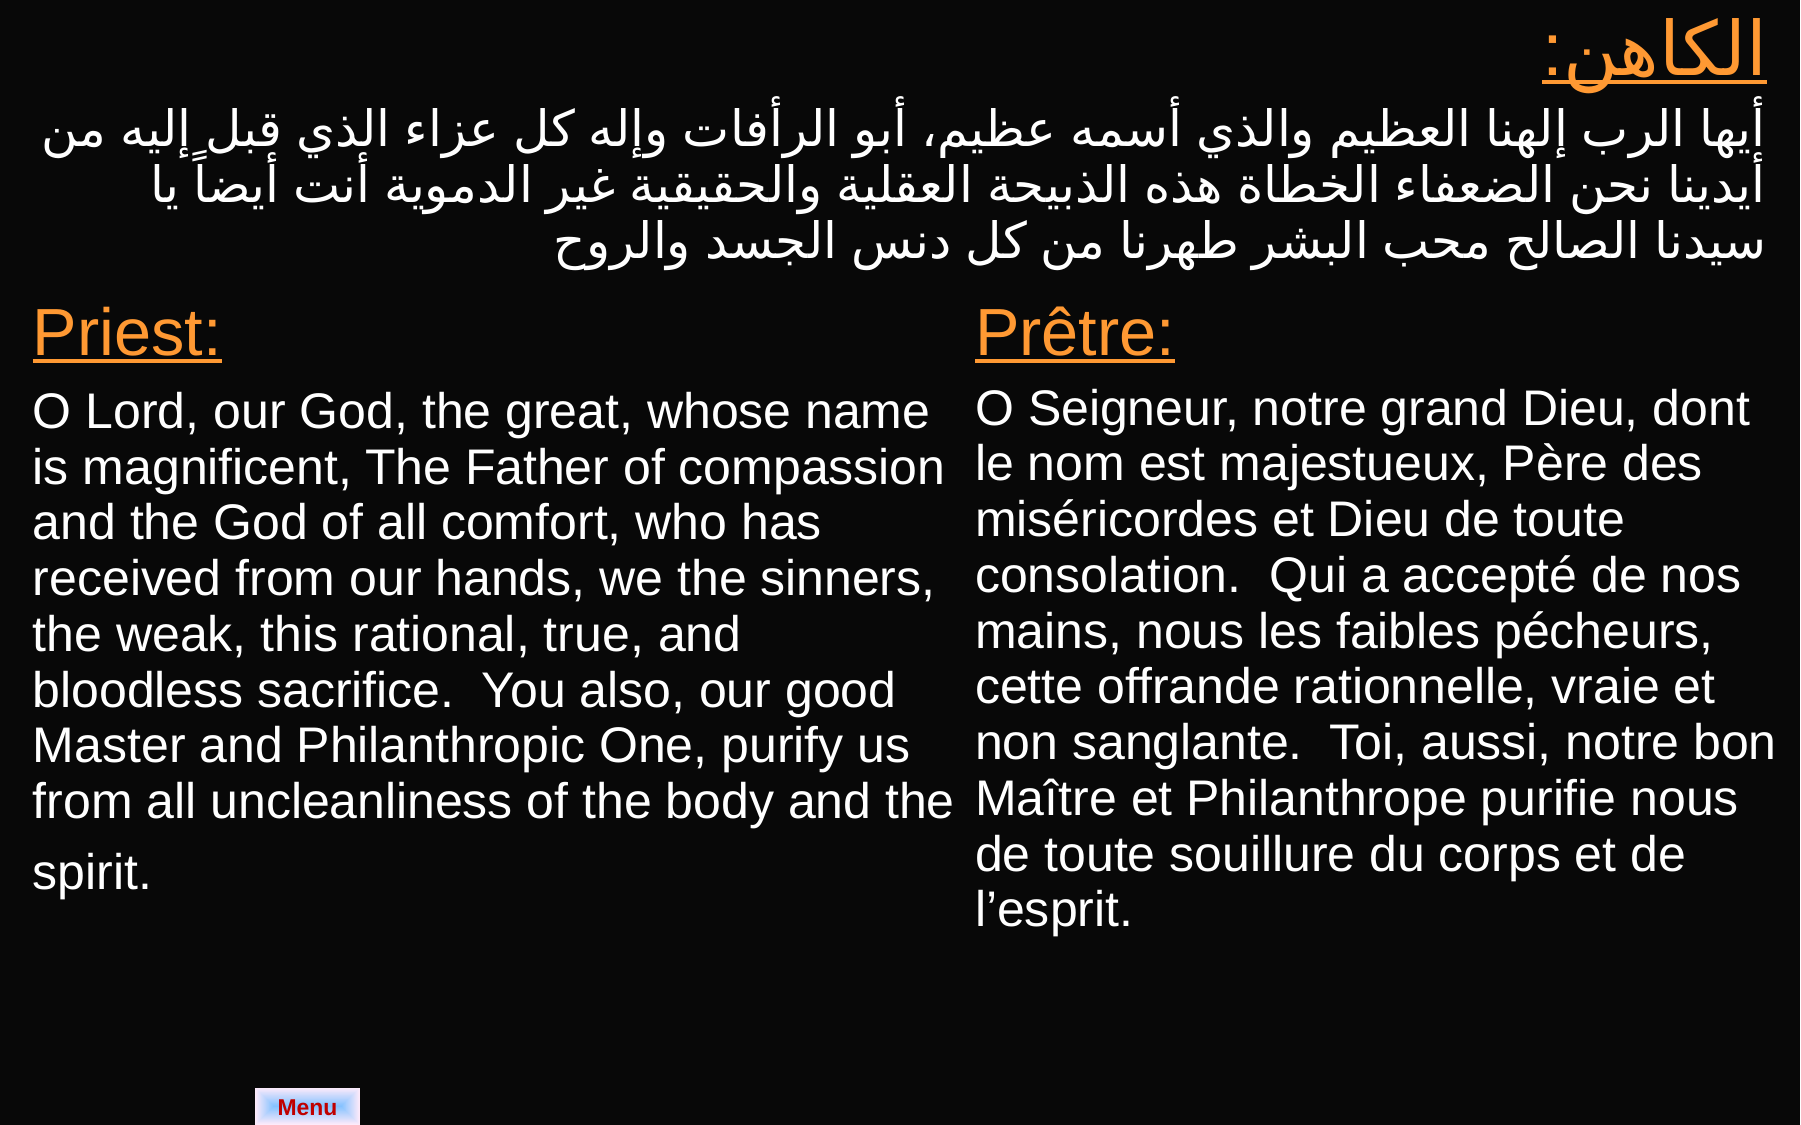

| الكاهن: أيها الرب إلهنا العظيم والذي أسمه عظيم، أبو الرأفات وإله كل عزاء الذي قبل إليه من أيدينا نحن الضعفاء الخطاة هذه الذبيحة العقلية والحقيقية غير الدموية أنت أيضاً يا سيدنا الصالح محب البشر طهرنا من كل دنس الجسد والروح |  |
| --- | --- |
| Priest: O Lord, our God, the great, whose name is magnificent, The Father of compassion and the God of all comfort, who has received from our hands, we the sinners, the weak, this rational, true, and bloodless sacrifice. You also, our good Master and Philanthropic One, purify us from all uncleanliness of the body and the spirit. | Prêtre: O Seigneur, notre grand Dieu, dont le nom est majestueux, Père des miséricordes et Dieu de toute consolation. Qui a accepté de nos mains, nous les faibles pécheurs, cette offrande rationnelle, vraie et non sanglante. Toi, aussi, notre bon Maître et Philanthrope purifie nous de toute souillure du corps et de l’esprit. |

Menu